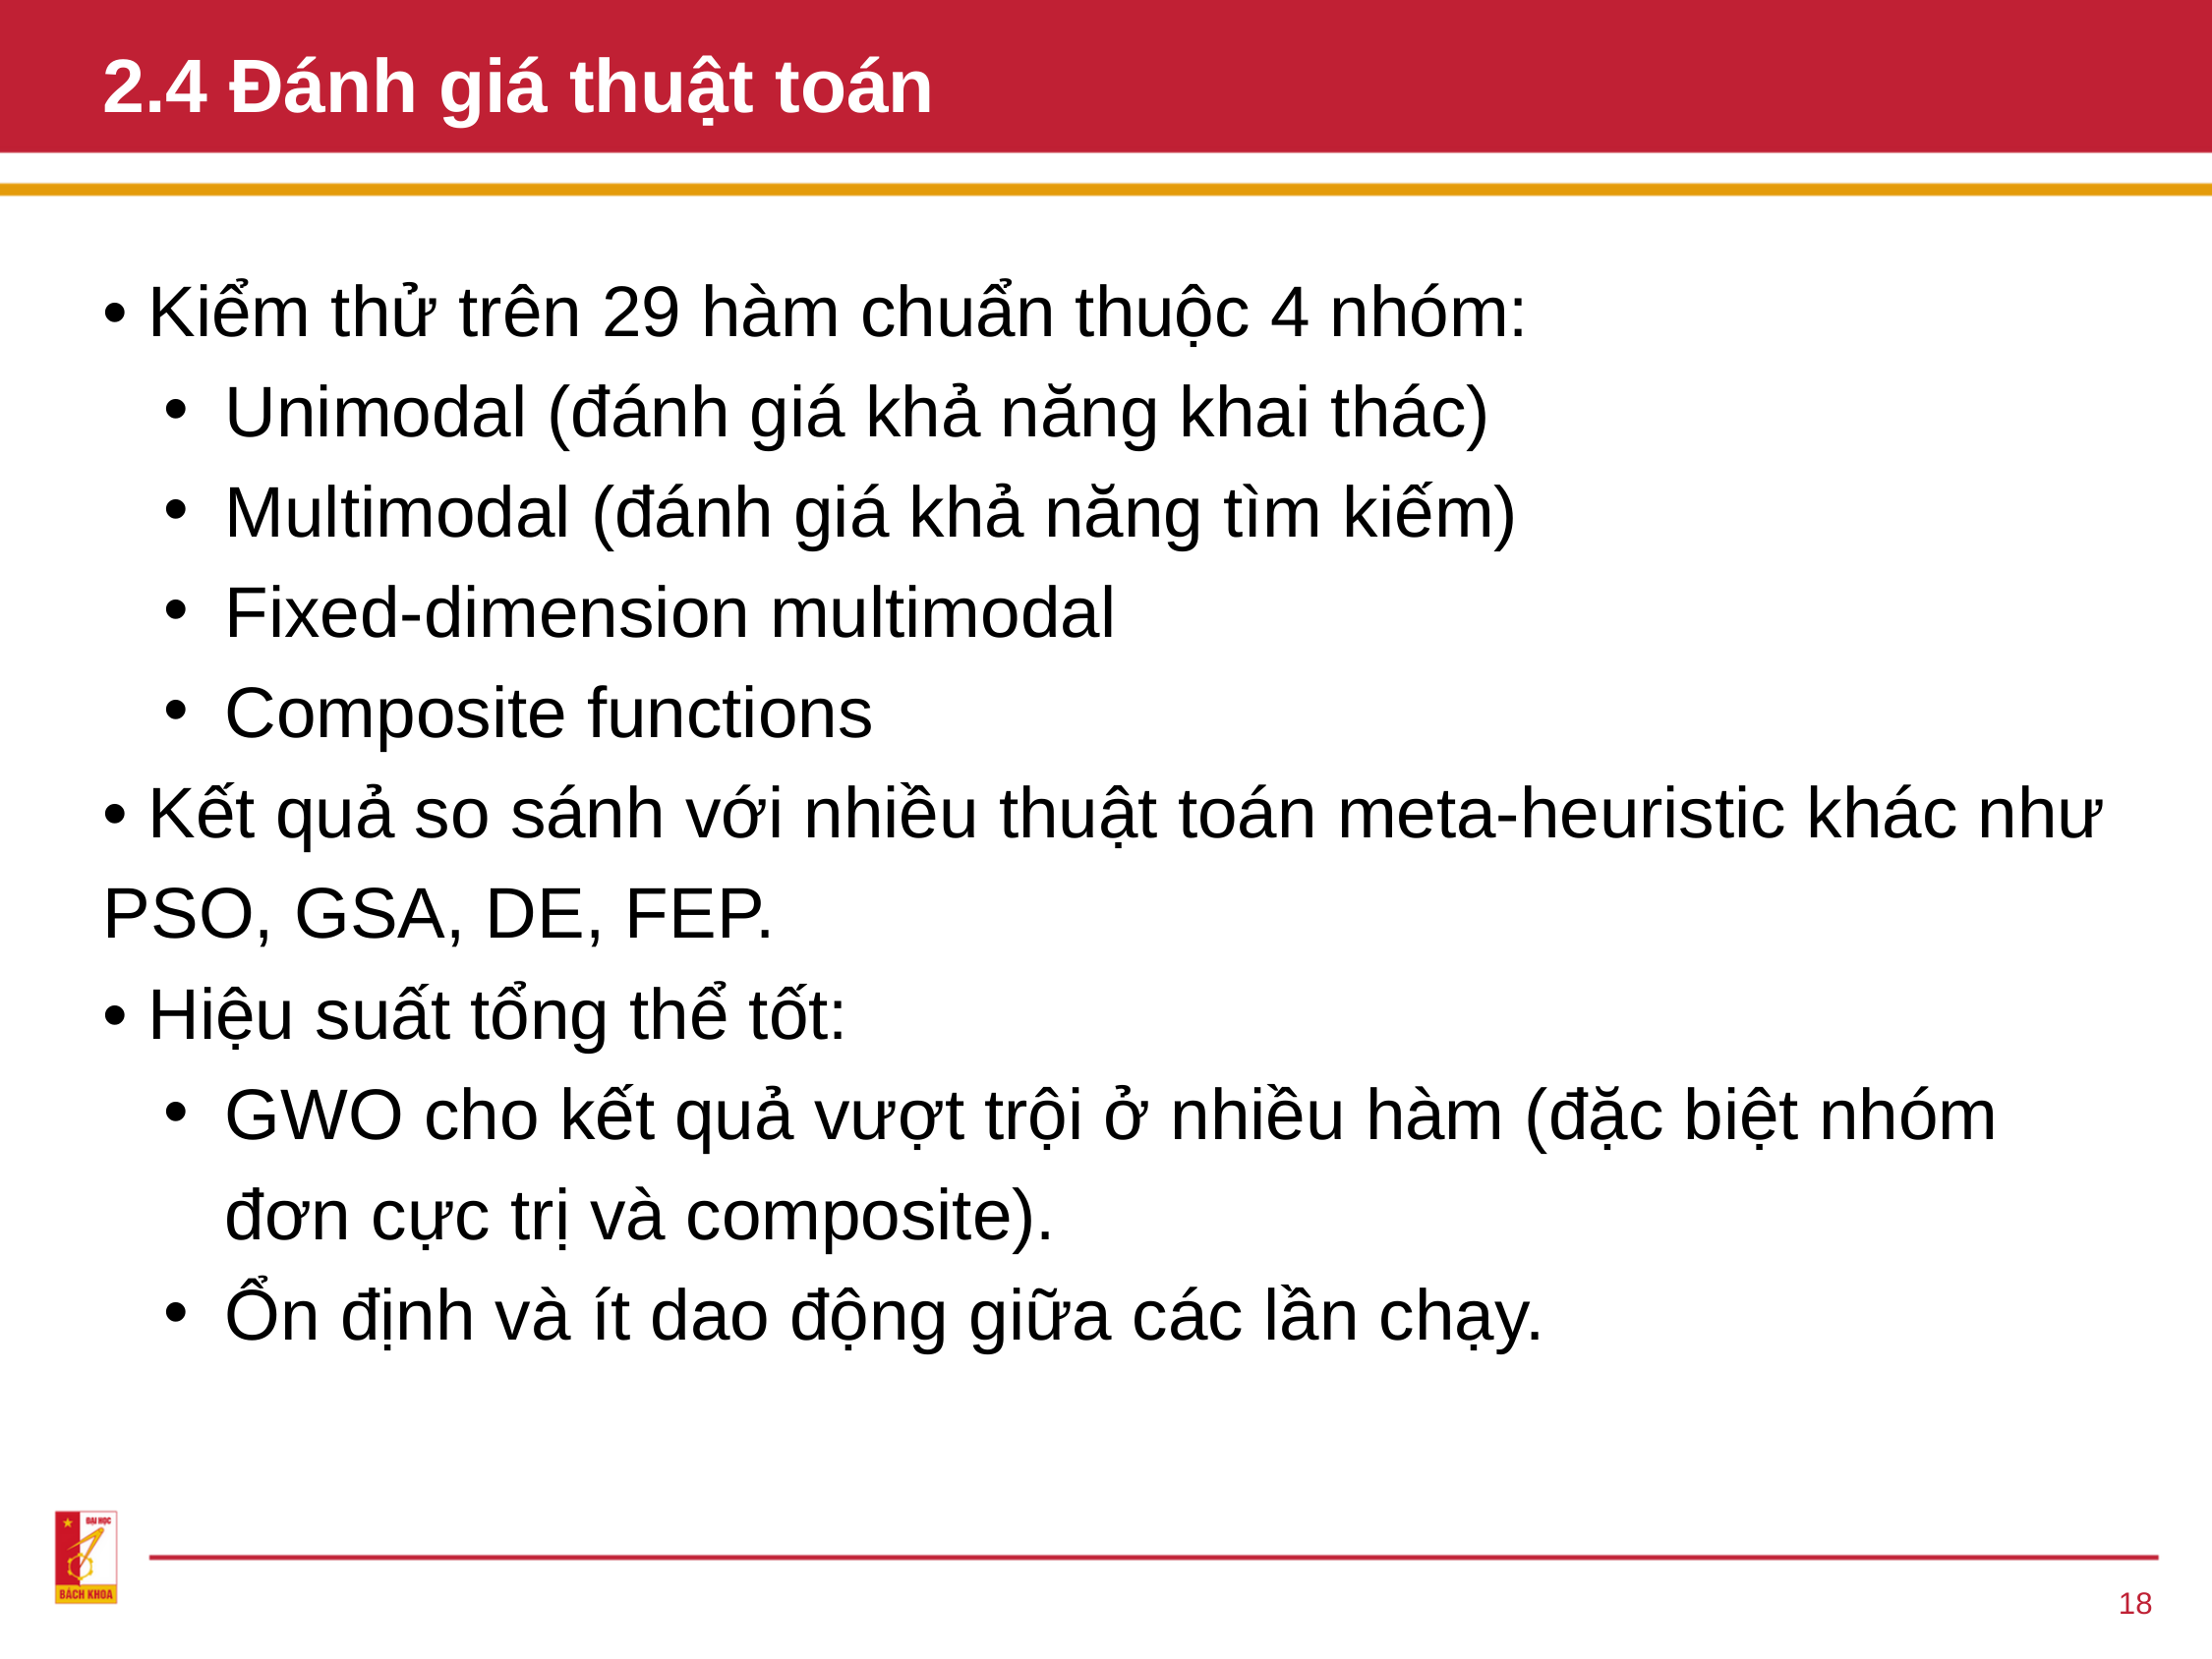

2.4 Đánh giá thuật toán
• Kiểm thử trên 29 hàm chuẩn thuộc 4 nhóm:
Unimodal (đánh giá khả năng khai thác)
Multimodal (đánh giá khả năng tìm kiếm)
Fixed-dimension multimodal
Composite functions
• Kết quả so sánh với nhiều thuật toán meta-heuristic khác như PSO, GSA, DE, FEP.
• Hiệu suất tổng thể tốt:
GWO cho kết quả vượt trội ở nhiều hàm (đặc biệt nhóm đơn cực trị và composite).
Ổn định và ít dao động giữa các lần chạy.
18